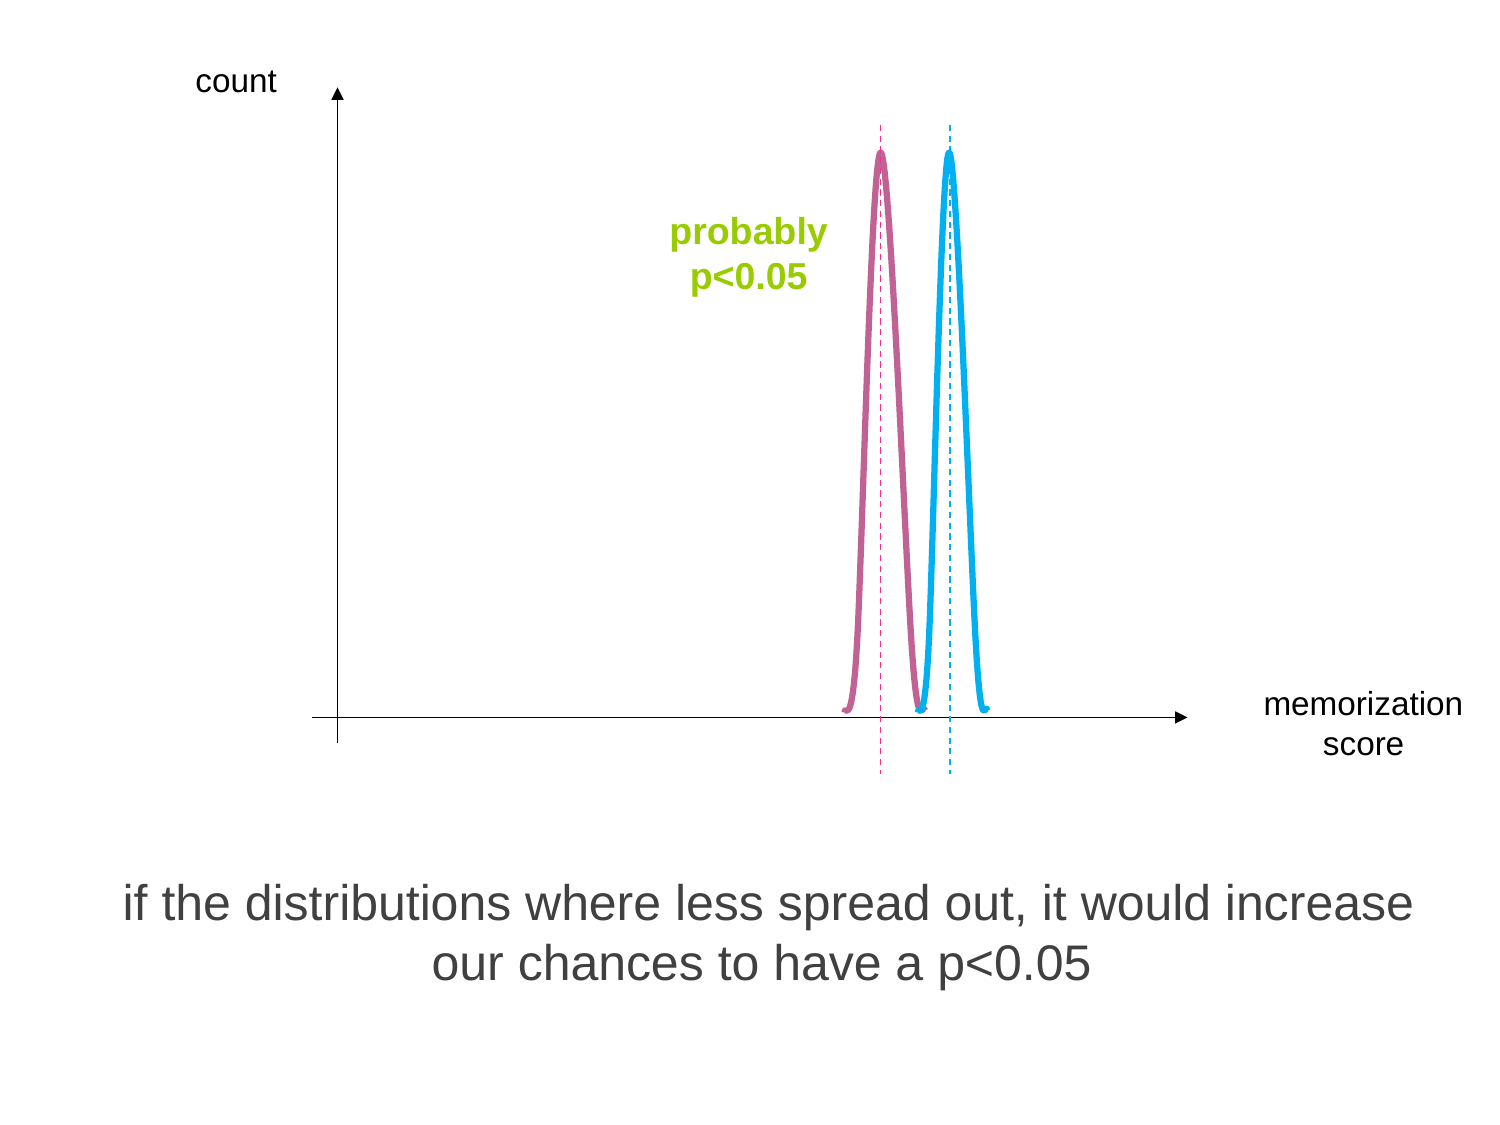

count

probably
p<0.05
memorization score
if the distributions where less spread out, it would increase our chances to have a p<0.05